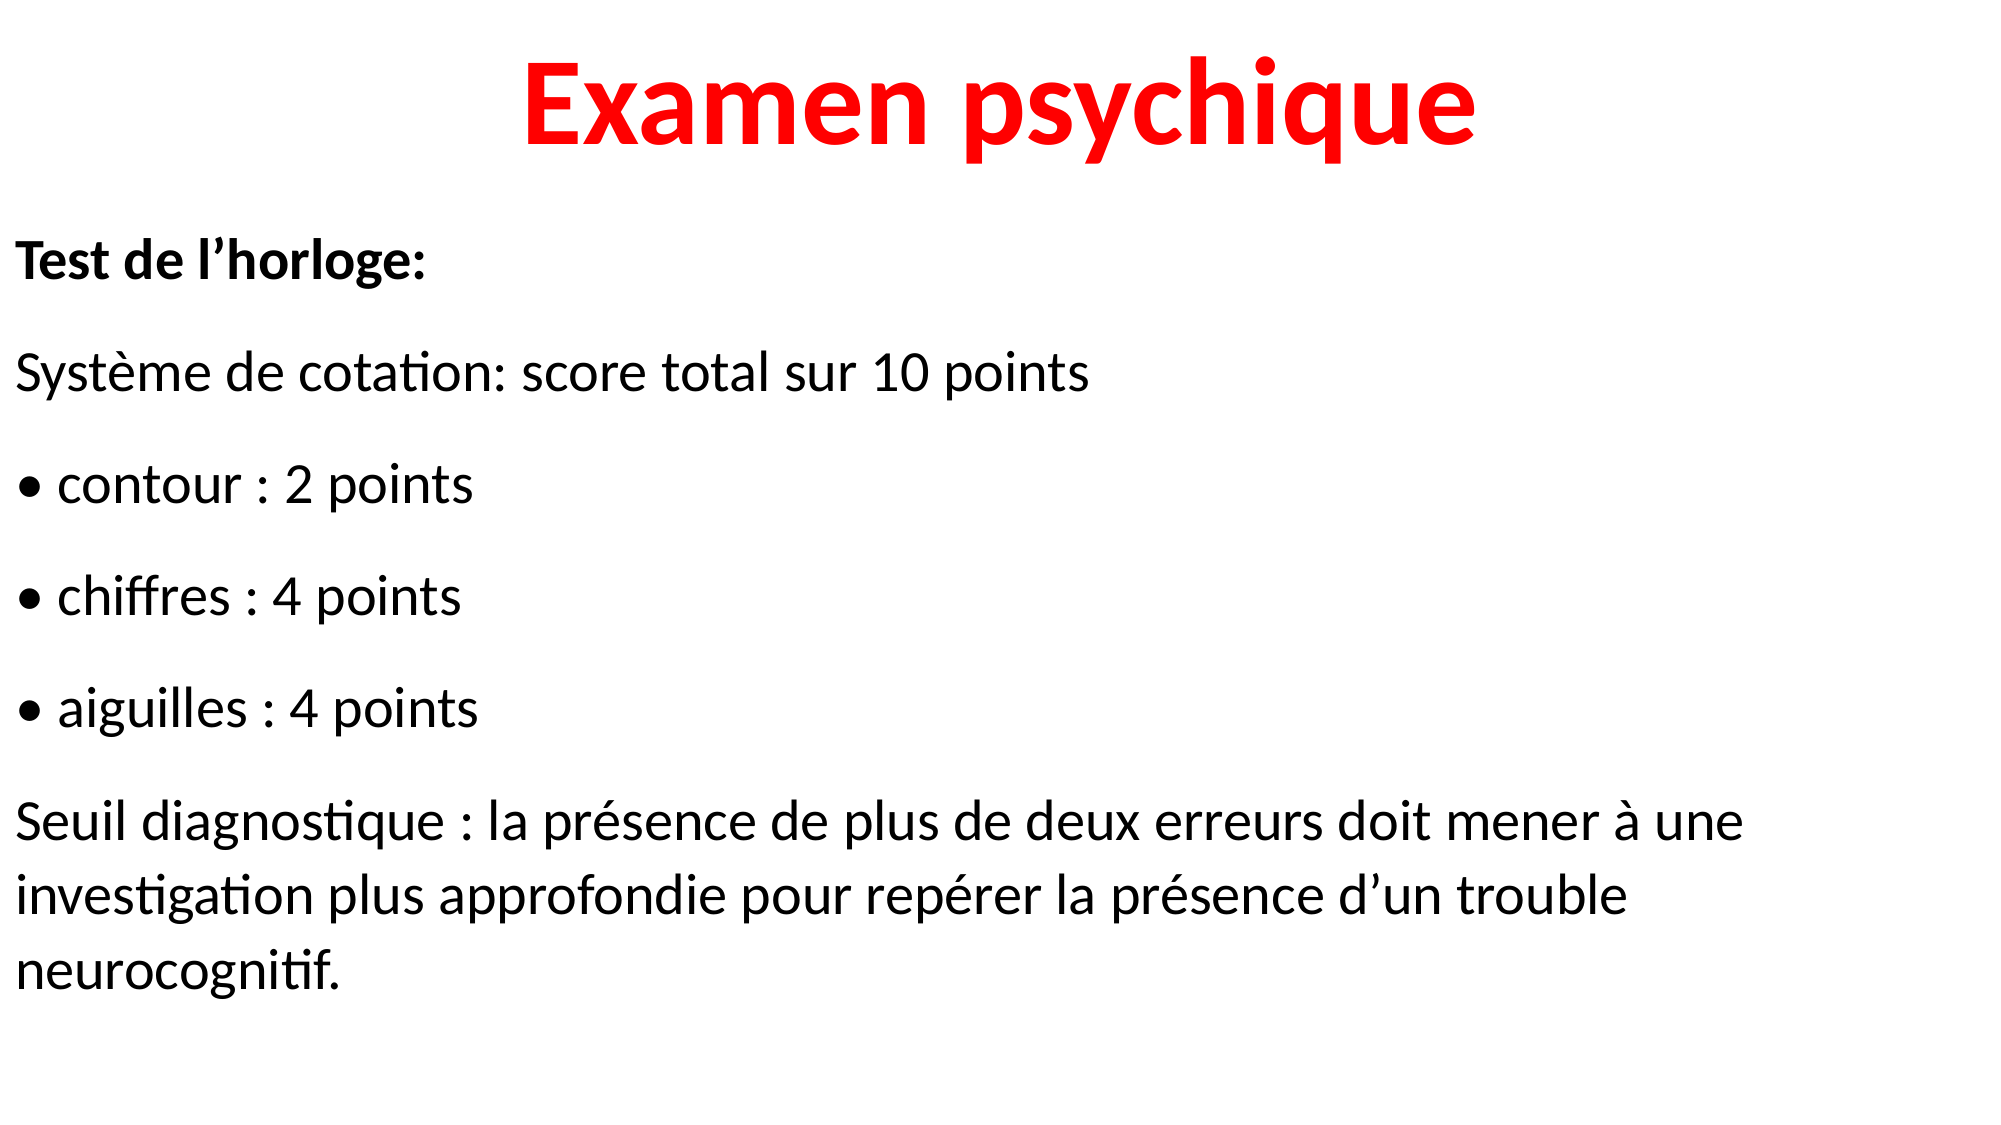

# Examen psychique
Test de l’horloge:
Système de cotation: score total sur 10 points
• contour : 2 points
• chiffres : 4 points
• aiguilles : 4 points
Seuil diagnostique : la présence de plus de deux erreurs doit mener à une investigation plus approfondie pour repérer la présence d’un trouble neurocognitif.